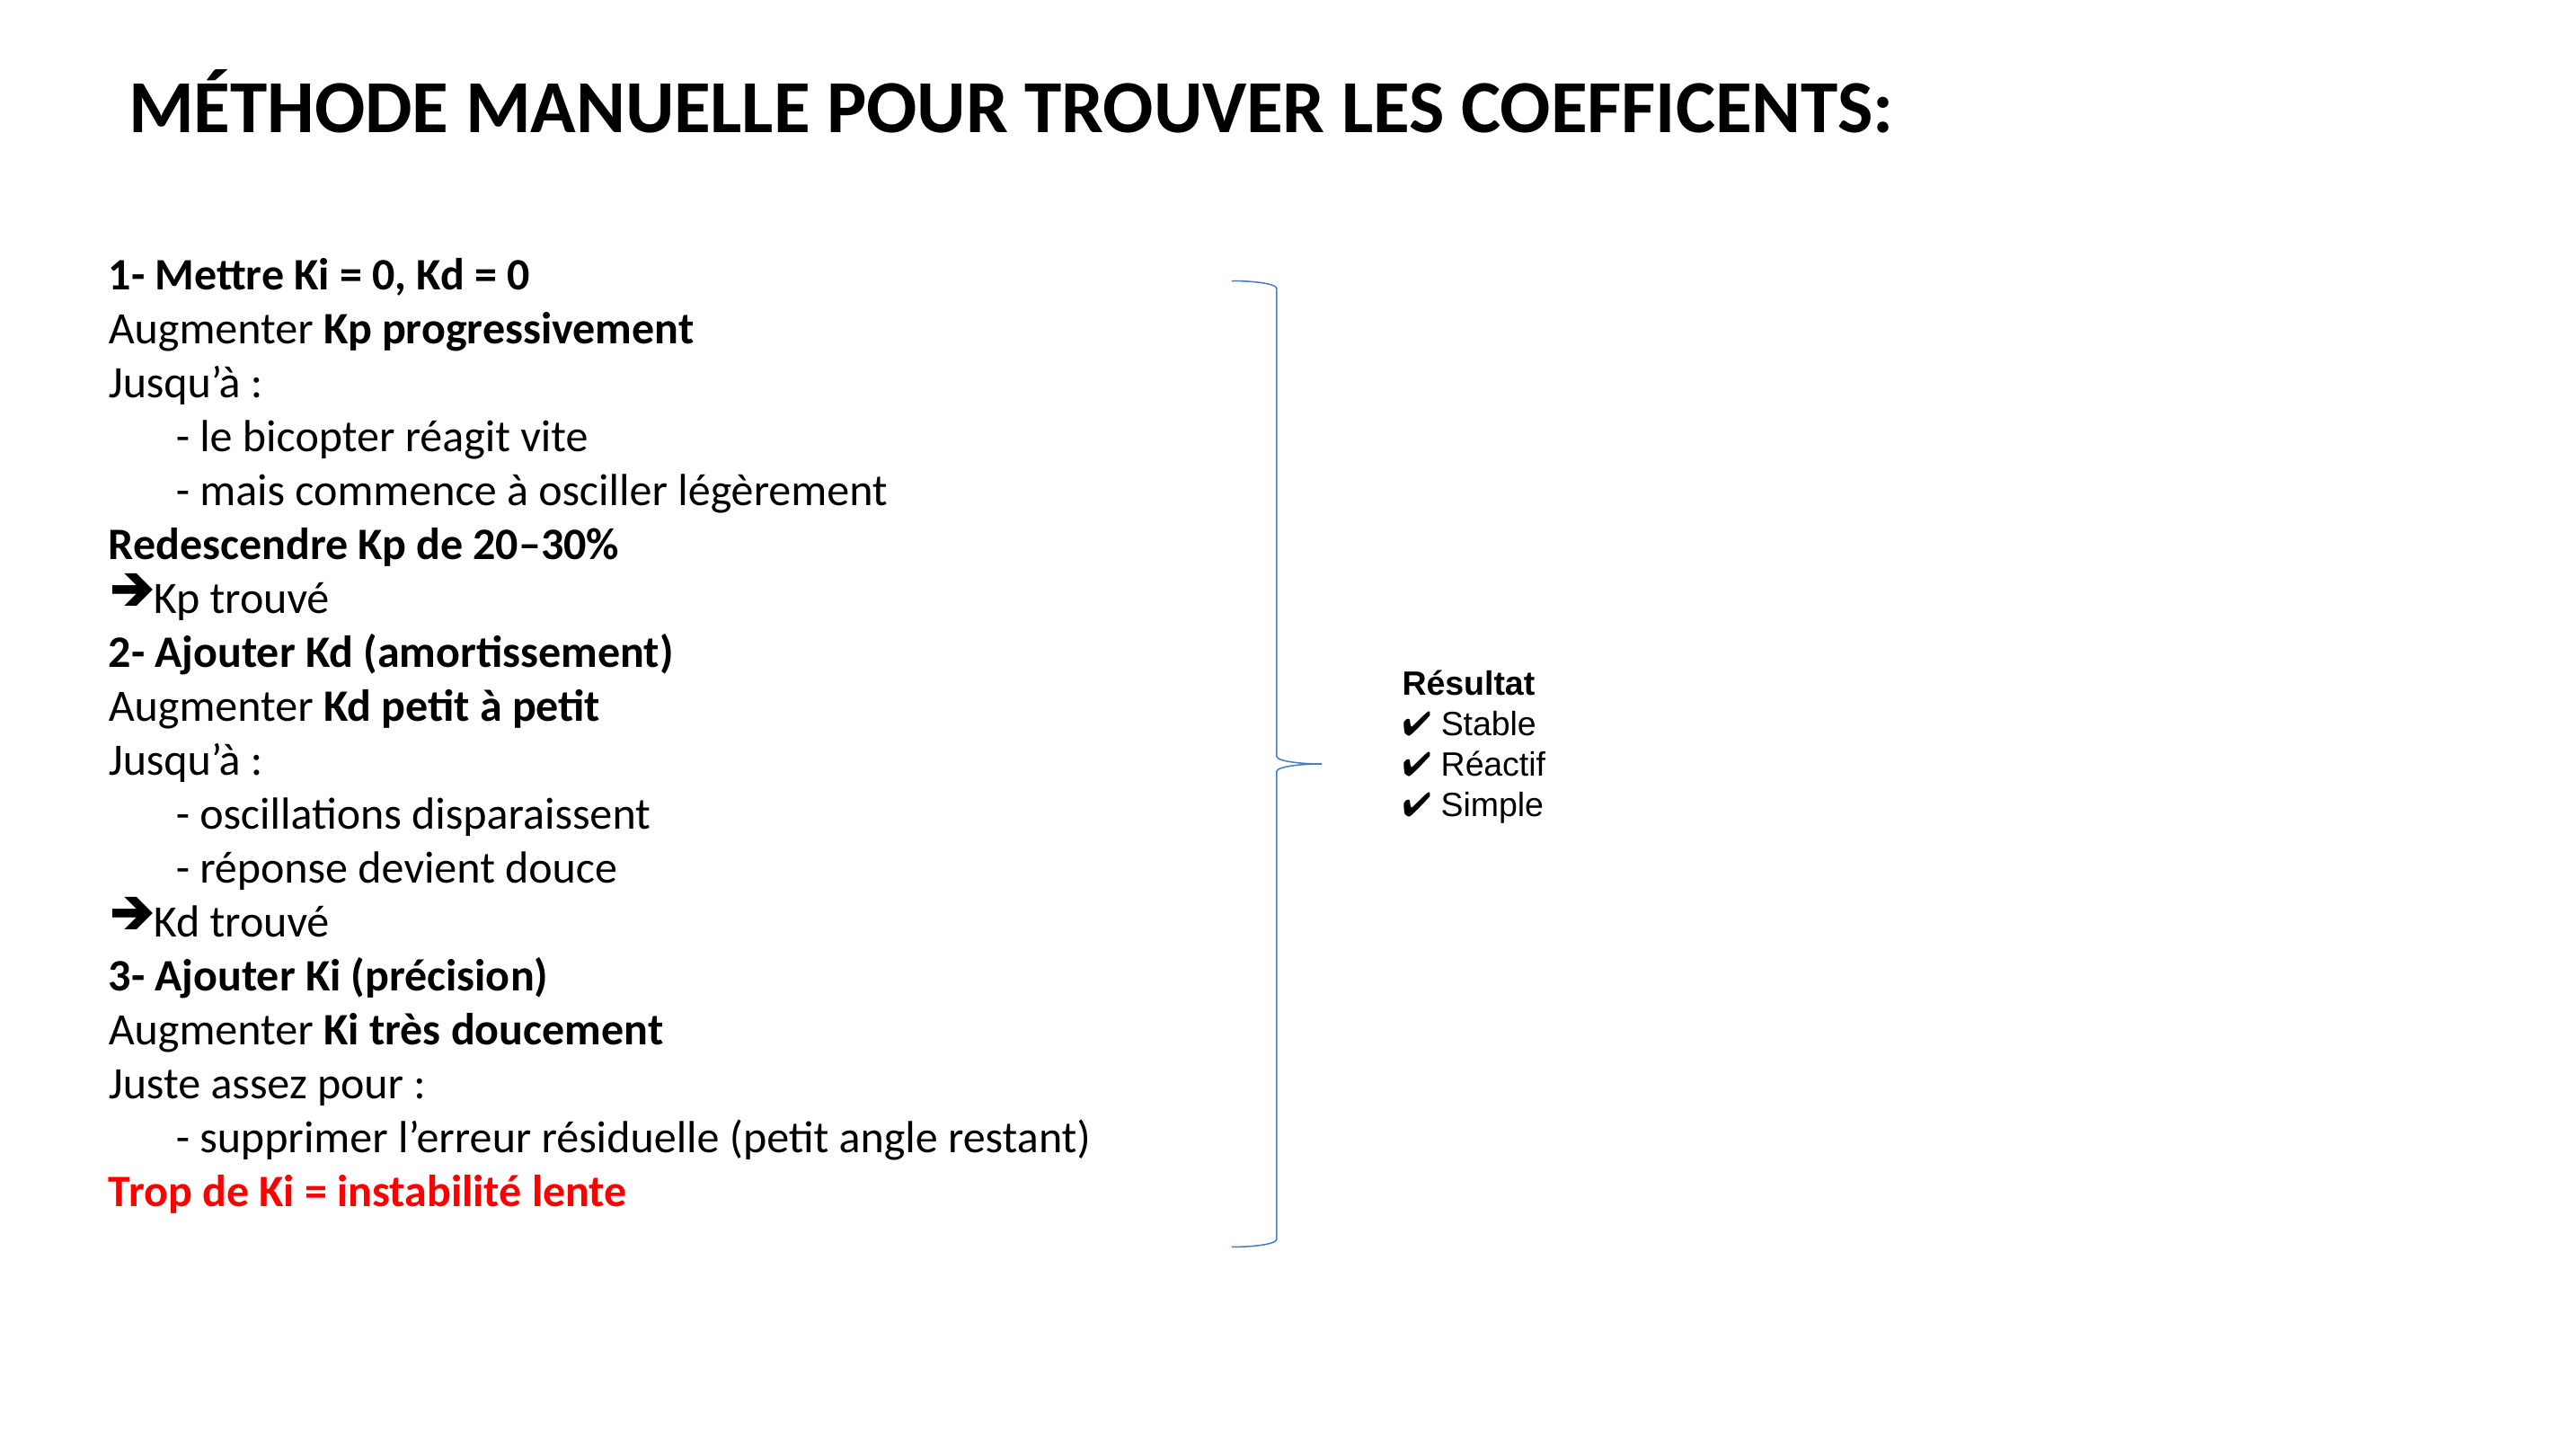

# MÉTHODE MANUELLE POUR TROUVER LES COEFFICENTS:

1- Mettre Ki = 0, Kd = 0
Augmenter Kp progressivement
Jusqu’à :
- le bicopter réagit vite
- mais commence à osciller légèrement
Redescendre Kp de 20–30%
Kp trouvé
2- Ajouter Kd (amortissement)
Augmenter Kd petit à petit
Jusqu’à :
- oscillations disparaissent
- réponse devient douce
Kd trouvé
3- Ajouter Ki (précision)
Augmenter Ki très doucement
Juste assez pour :
- supprimer l’erreur résiduelle (petit angle restant)
Trop de Ki = instabilité lente

Résultat
✔ Stable
✔ Réactif
✔ Simple